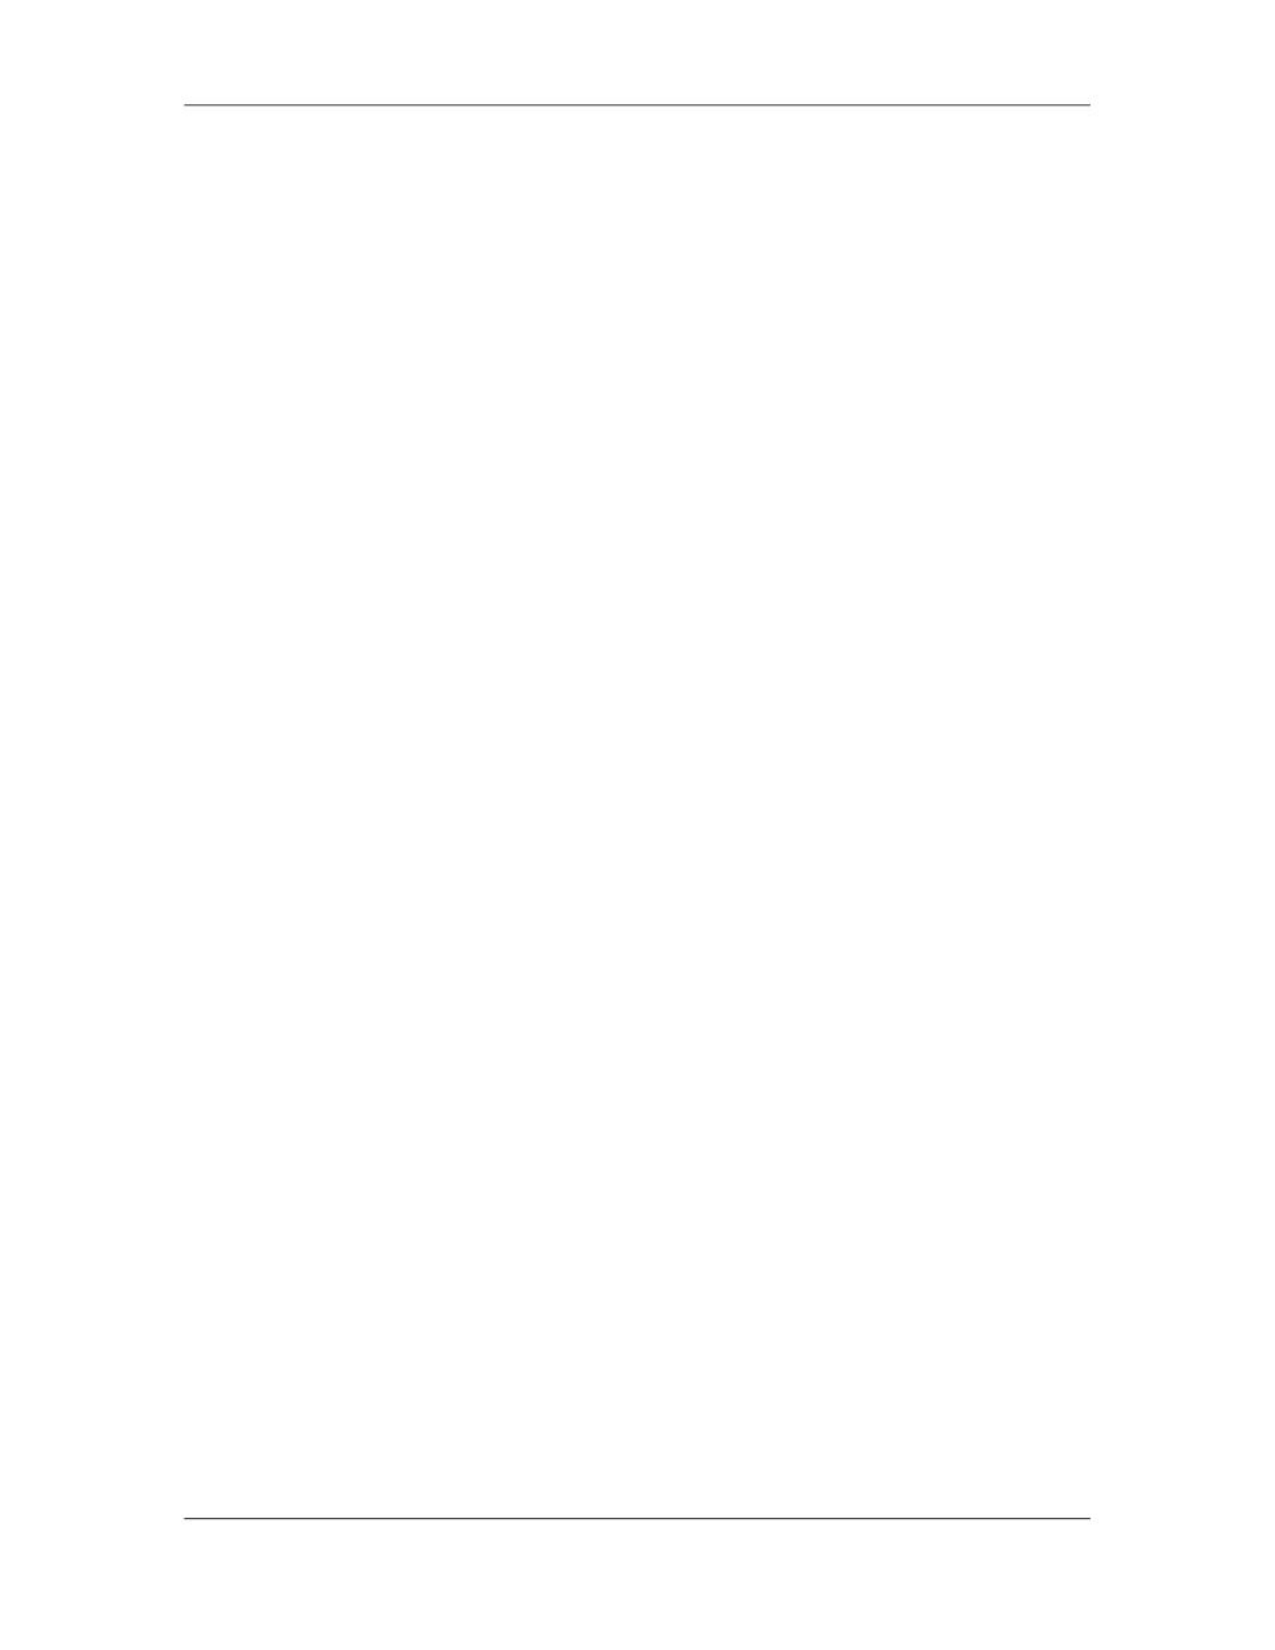

Software Project Management (CS615)

																																																																																																																																																																					associativity justified? The process of evaluation and synthesis

																																																																																																																																																																					continues until both analyst and customer feel confident that
																																																																																																																																																																					software can be adequately specified for subsequent development

																																																																																																																																																																					steps.

																																																																																																																								⇒					Requirements Elicitation for Software

																																																																																																																																							Before requirements can be analyzed, modeled, or specified they must be

																																																																																																																																							gathered through an elicitation process. A customer has a problem that
																																																																																																																																							may be amenable to a computer-based solution. A developer responds to

																																																																																																																																							the customer's request for help.

																																																																																																																																							Communication has begun. But, as we have already noted, the road from
																																																																																																																																							communication to understanding is often full of potholes.

																																																																																																																																																						1.							Initiating the Process

																																																																																																																																																																					The most commonly used requirements elicitation technique is to

																																																																																																																																																																					conduct a meeting or interview. The first meeting between a
																																																																																																																																																																					software engineer (the analyst) and the customer can be likened to

																																																																																																																																																																					the awkwardness of a first date between two adolescents. Neither
																																																																																																																																																																					person knows what to say or ask; both are worried that what they

																																																																																																																																																																					do say will be misinterpreted; both are thinking about where it
																																																																																																																																																																					might lead (both likely have radically different expectations here);

																																																																																																																																																																					both want to get the thing over with, but at the same time, both
																																																																																																																																																																					want it to be a success. Yet, communication must be initiated.

																																																																																																																																																																					Gause and Weinberg [GAU89] suggest that the analyst start by
																																																																																																																																																																					asking context-free questions. That is, a set of questions that will

																																																																																																																																																																					lead to a basic understanding of the problem, the people who want
																																																																																																																																																																					a solution, the nature of the solution that is desired, and the

																																																																																																																																																																					effectiveness of the first encounter itself. The first set of context-
																																																																																																																																																																					free, questions focuses on the customer, the overall goals, and the

																																																																																																																																																																					benefits. For example; the analyst might ask:

																																																																																																																																																																					– 						Who is behind the request for this work?
																																																																																																																																																																					– 						Who will use the solution?

																																																																																																																																																																					– 						What will be the economic benefit of a successful solution?
																																																																																																																																																																					– 						Is there another source for the solution that you need?

																																																																																																																																																																					These questions help to identify all stakeholders who will have
																																																																																																																																																																					interest in the software to be built. In addition, the questions

																																																																																																																																																																					identify the measurable benefit of a successful implementation and
																																																																																																																																																																					possible alternatives to custom software development.

																																																																																								                                                                                                                                 98

																																																																																																																																																																																						© Copyright Virtual University of Pakistan